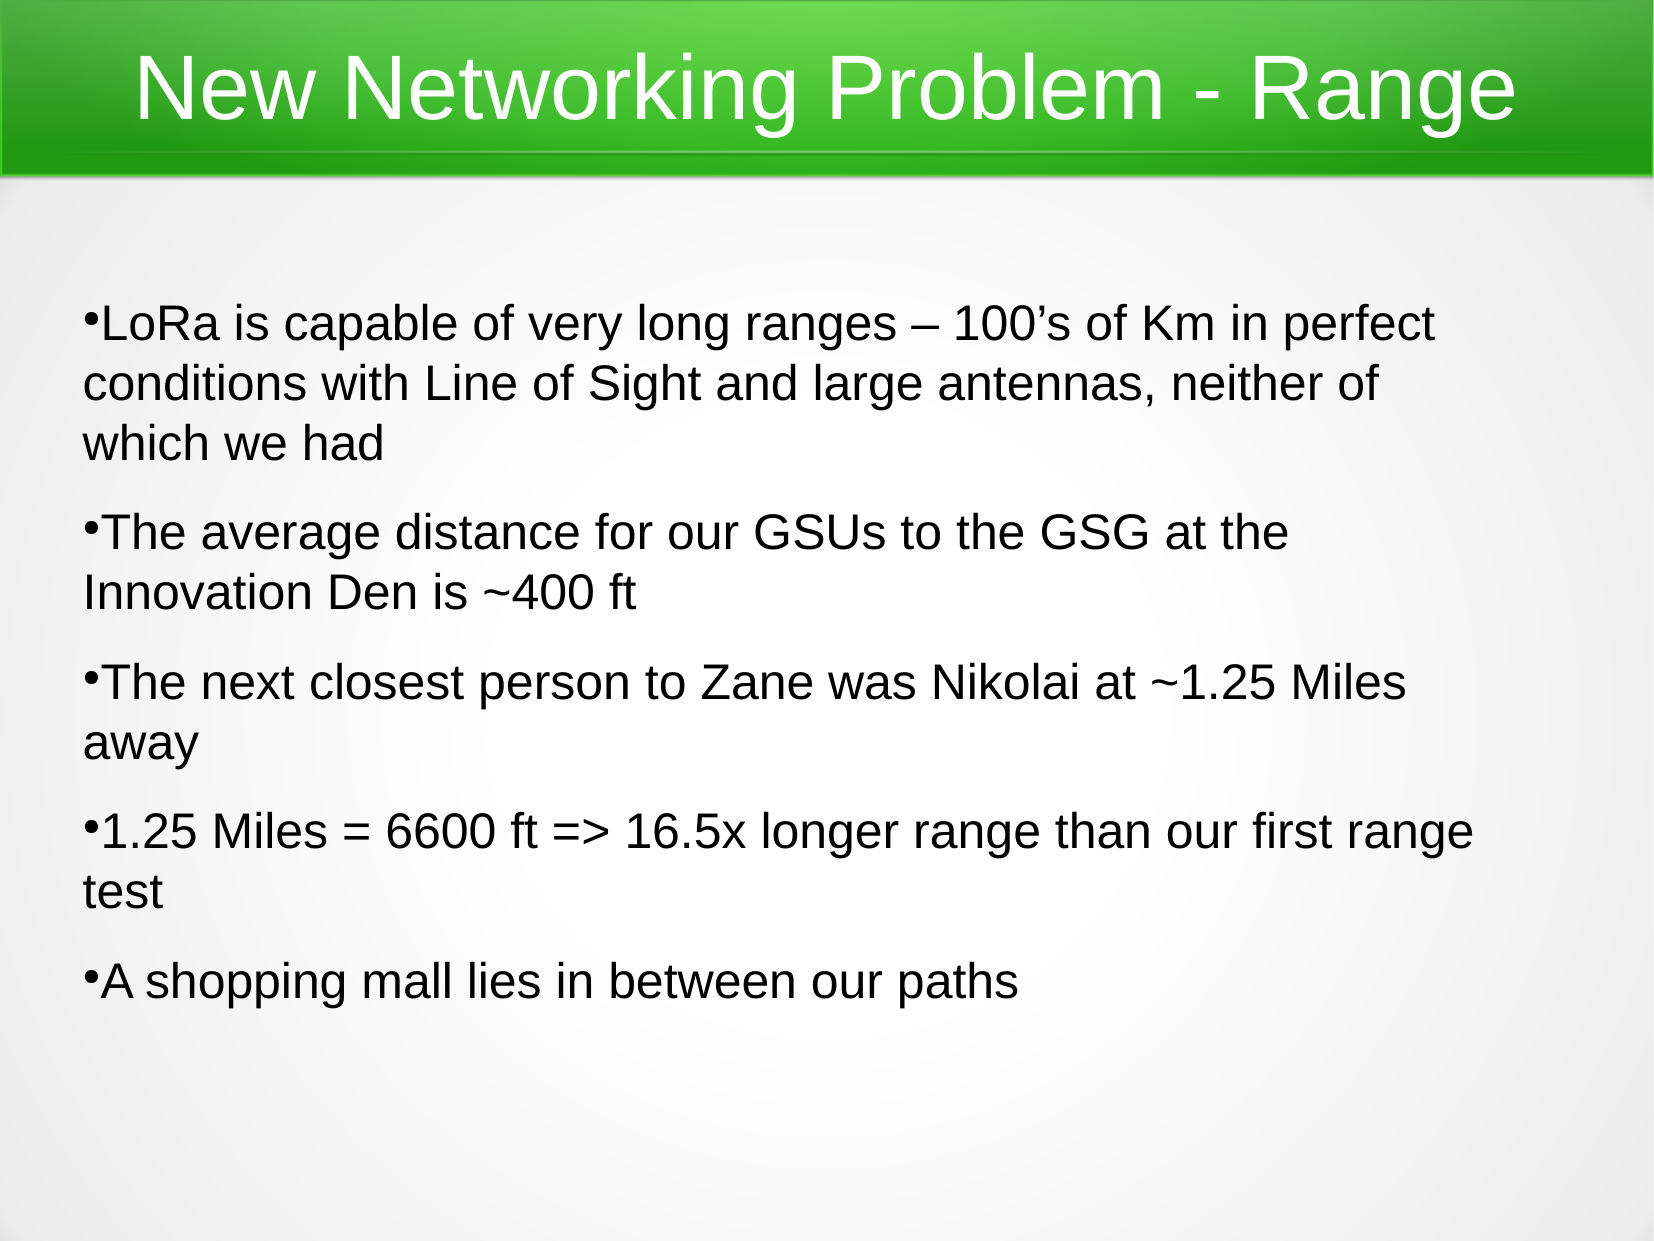

New Networking Problem - Range
LoRa is capable of very long ranges – 100’s of Km in perfect conditions with Line of Sight and large antennas, neither of which we had
The average distance for our GSUs to the GSG at the Innovation Den is ~400 ft
The next closest person to Zane was Nikolai at ~1.25 Miles away
1.25 Miles = 6600 ft => 16.5x longer range than our first range test
A shopping mall lies in between our paths